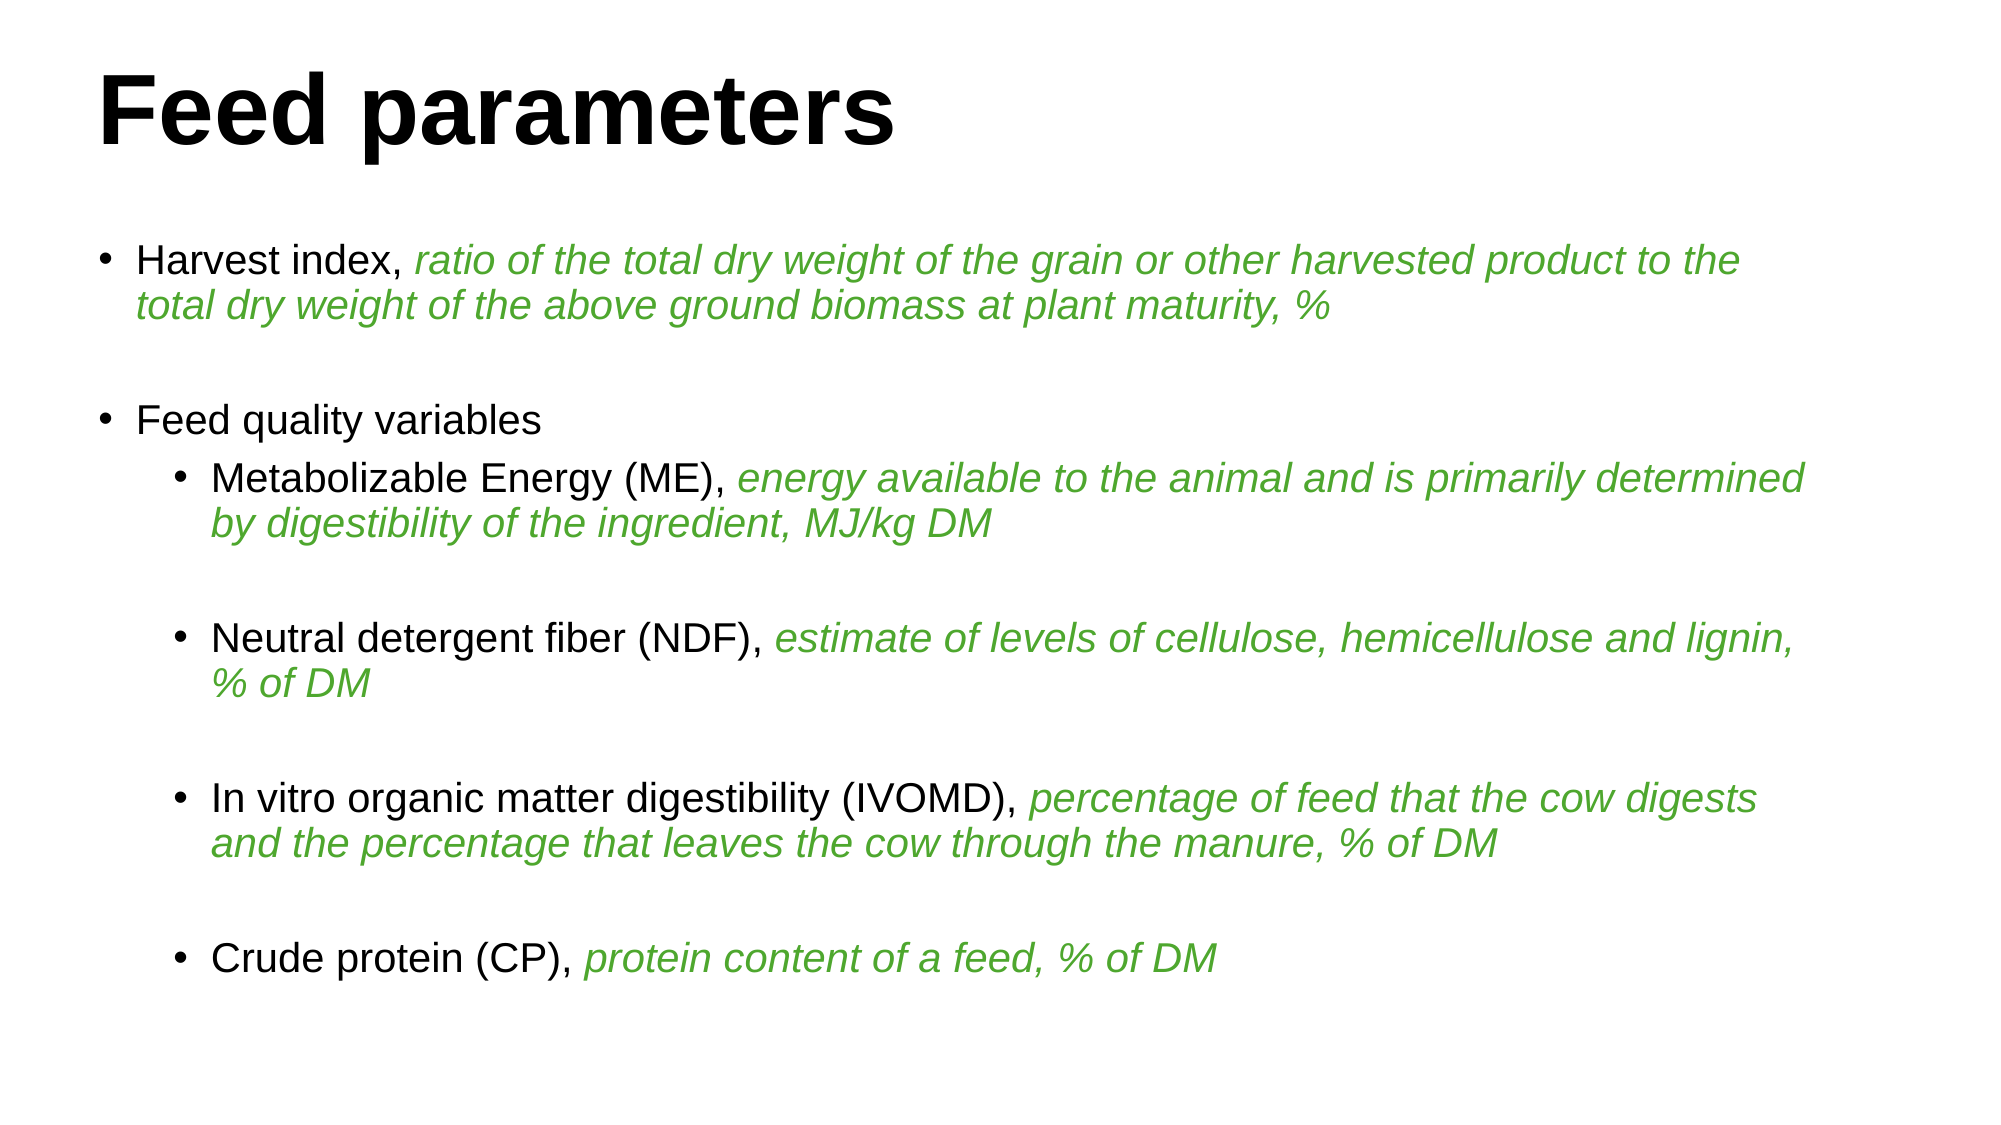

# Feed parameters
Harvest index, ratio of the total dry weight of the grain or other harvested product to the total dry weight of the above ground biomass at plant maturity, %

Feed quality variables
Metabolizable Energy (ME), energy available to the animal and is primarily determined by digestibility of the ingredient, MJ/kg DM

Neutral detergent fiber (NDF), estimate of levels of cellulose, hemicellulose and lignin, % of DM

In vitro organic matter digestibility (IVOMD), percentage of feed that the cow digests and the percentage that leaves the cow through the manure, % of DM

Crude protein (CP), protein content of a feed, % of DM